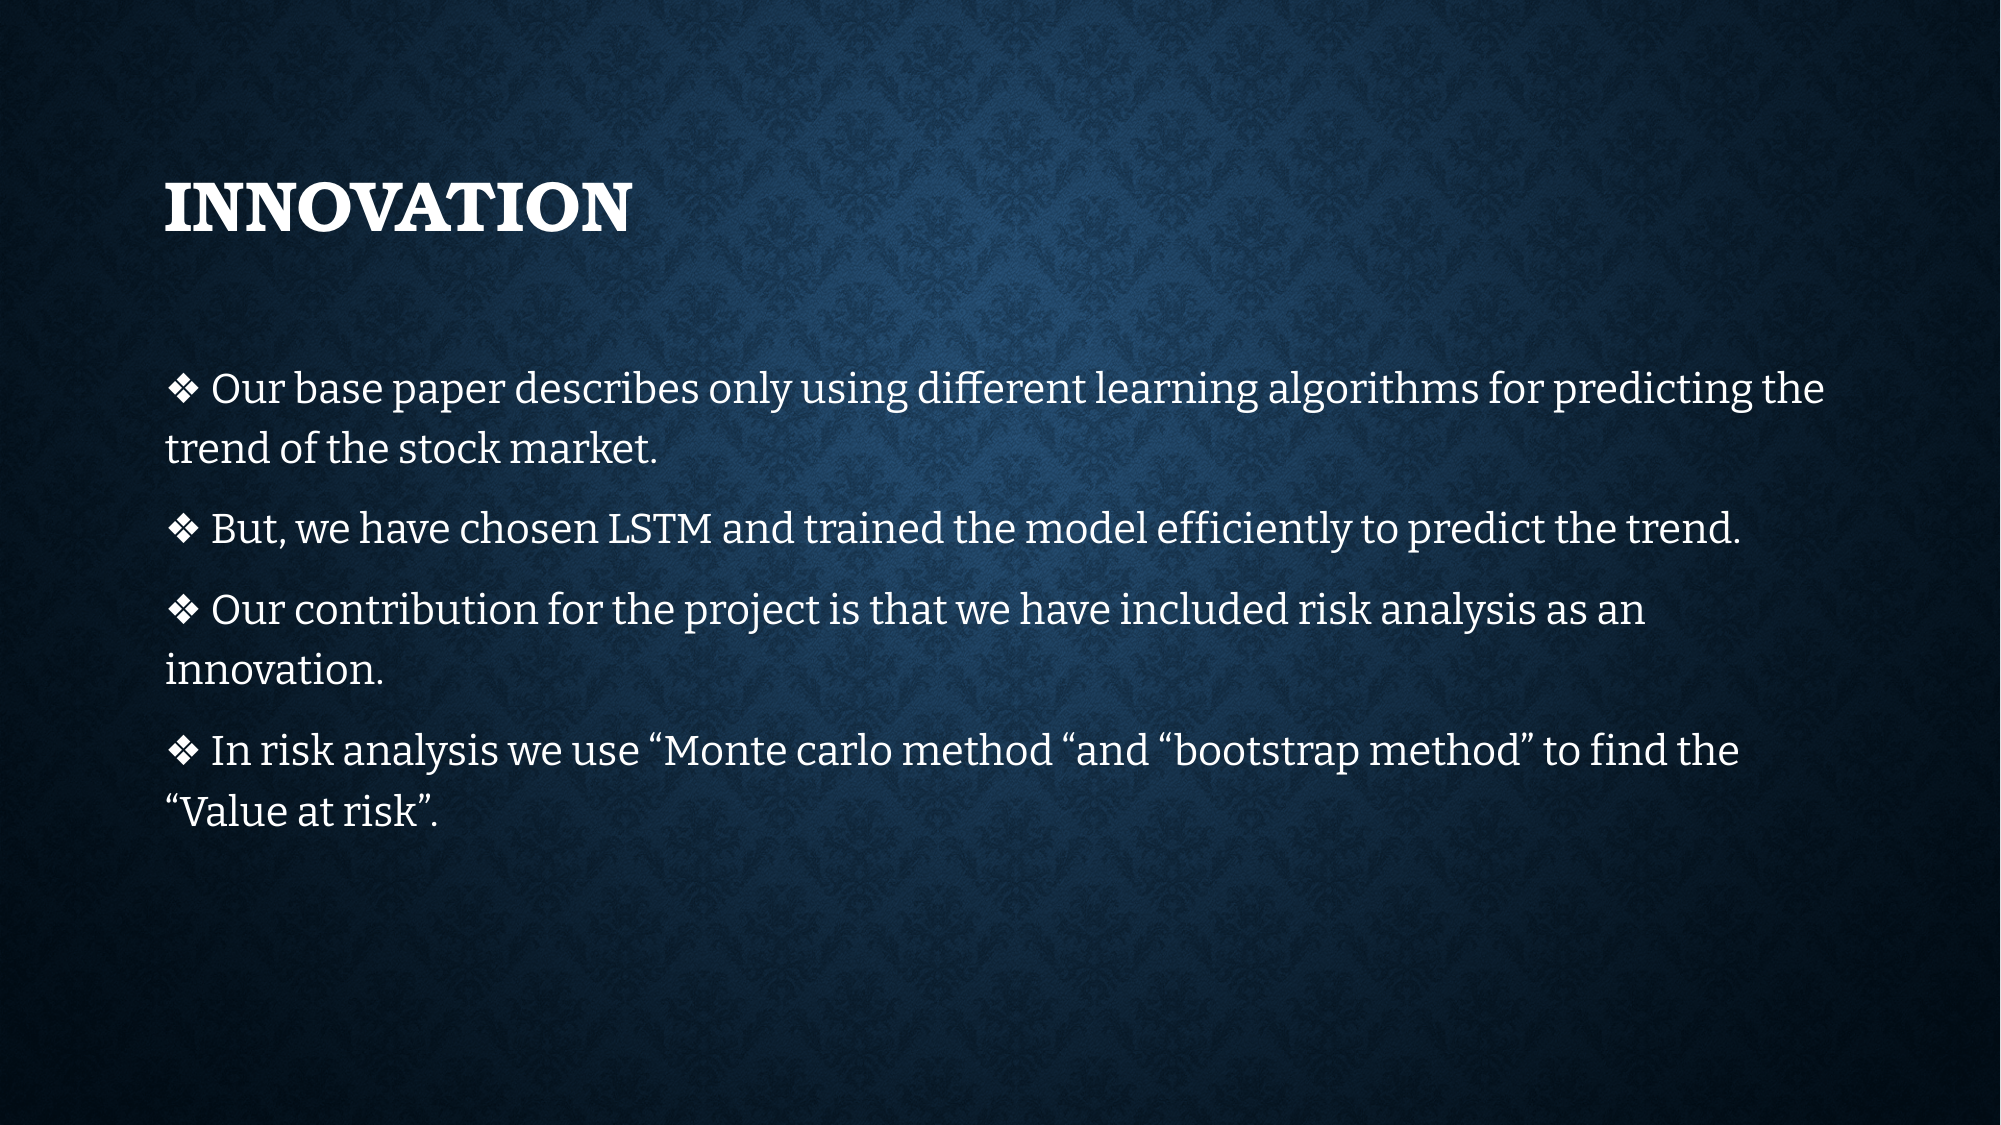

# INNOVATION
❖ Our base paper describes only using different learning algorithms for predicting the trend of the stock market.
❖ But, we have chosen LSTM and trained the model efficiently to predict the trend.
❖ Our contribution for the project is that we have included risk analysis as an innovation.
❖ In risk analysis we use “Monte carlo method “and “bootstrap method” to find the “Value at risk”.